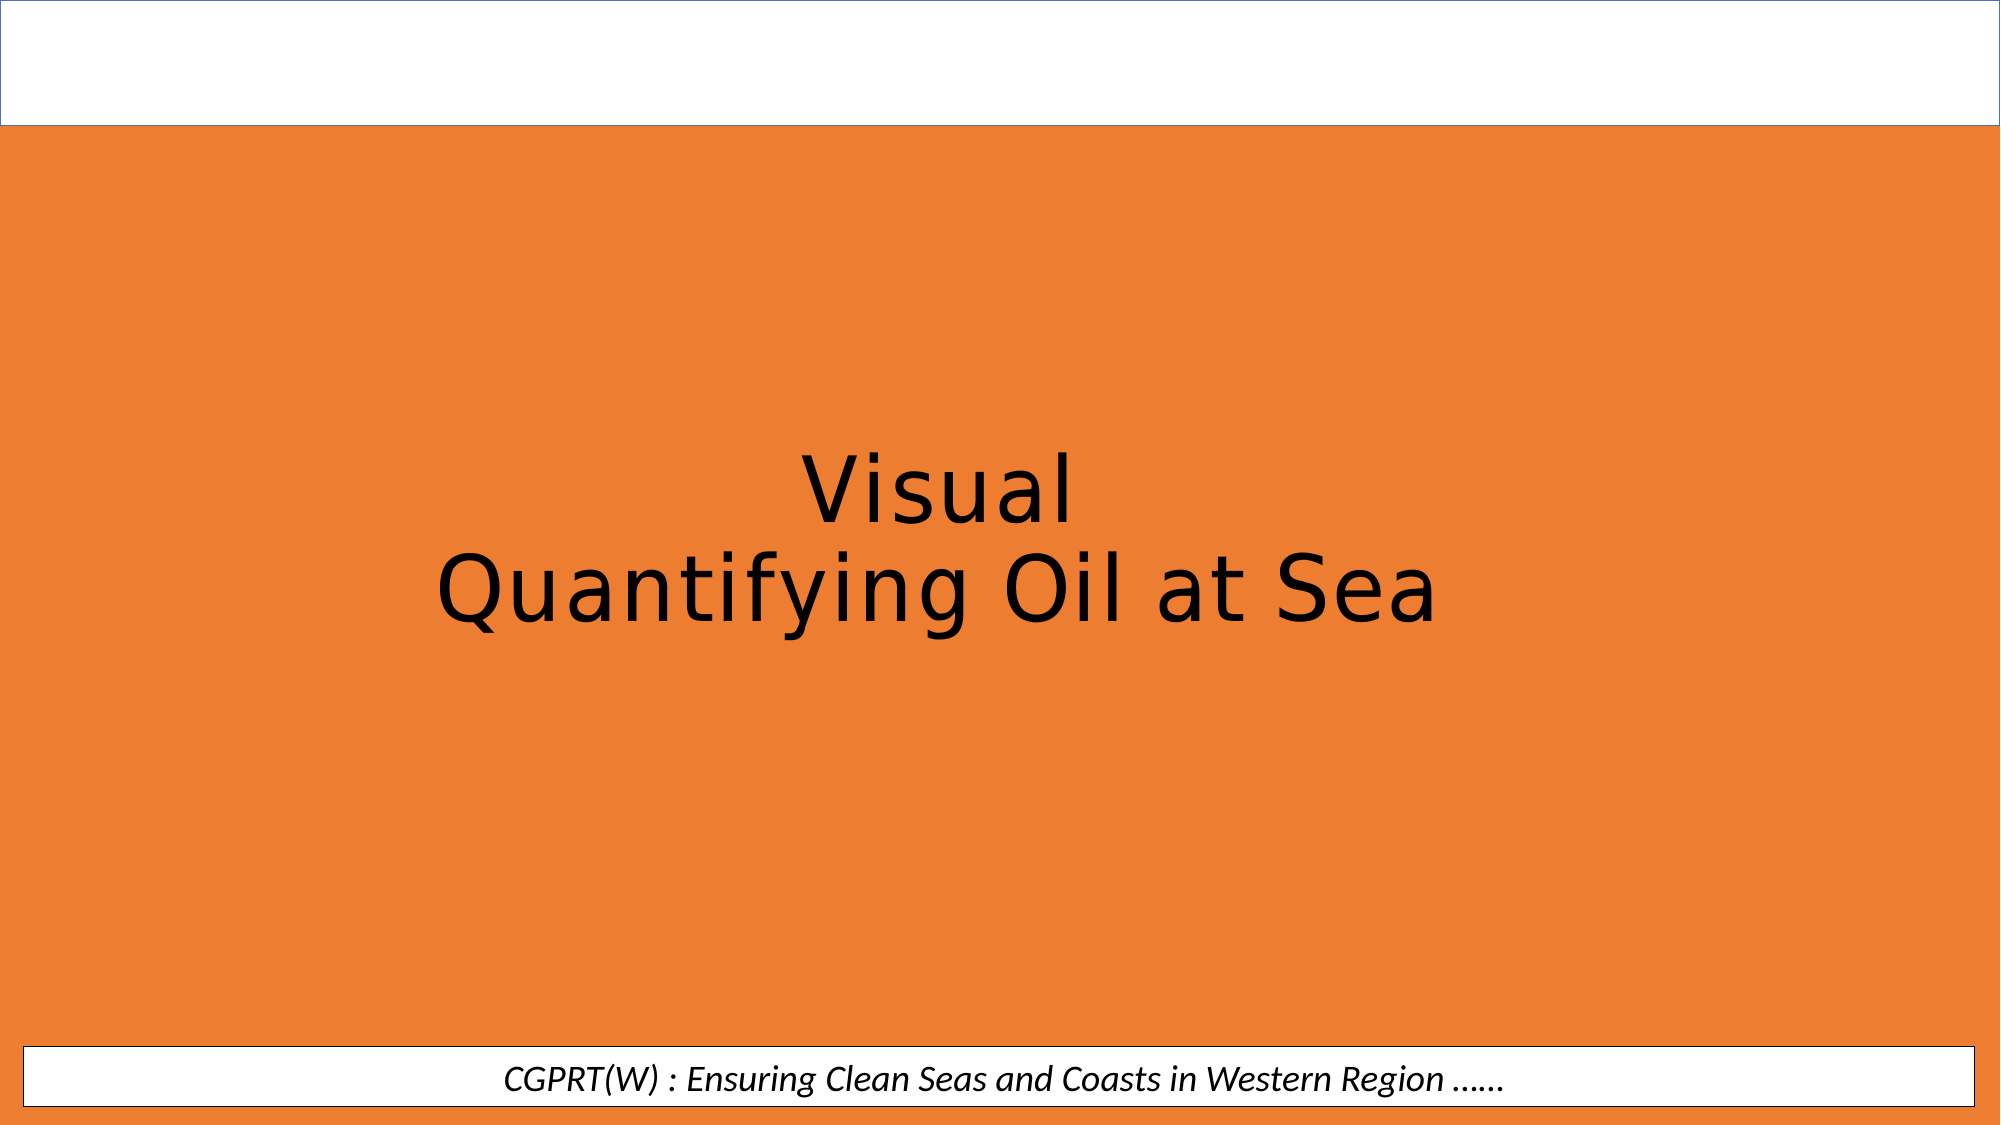

Visual
Quantifying Oil at Sea
 CGPRT(W) : Ensuring Clean Seas and Coasts in Western Region ……